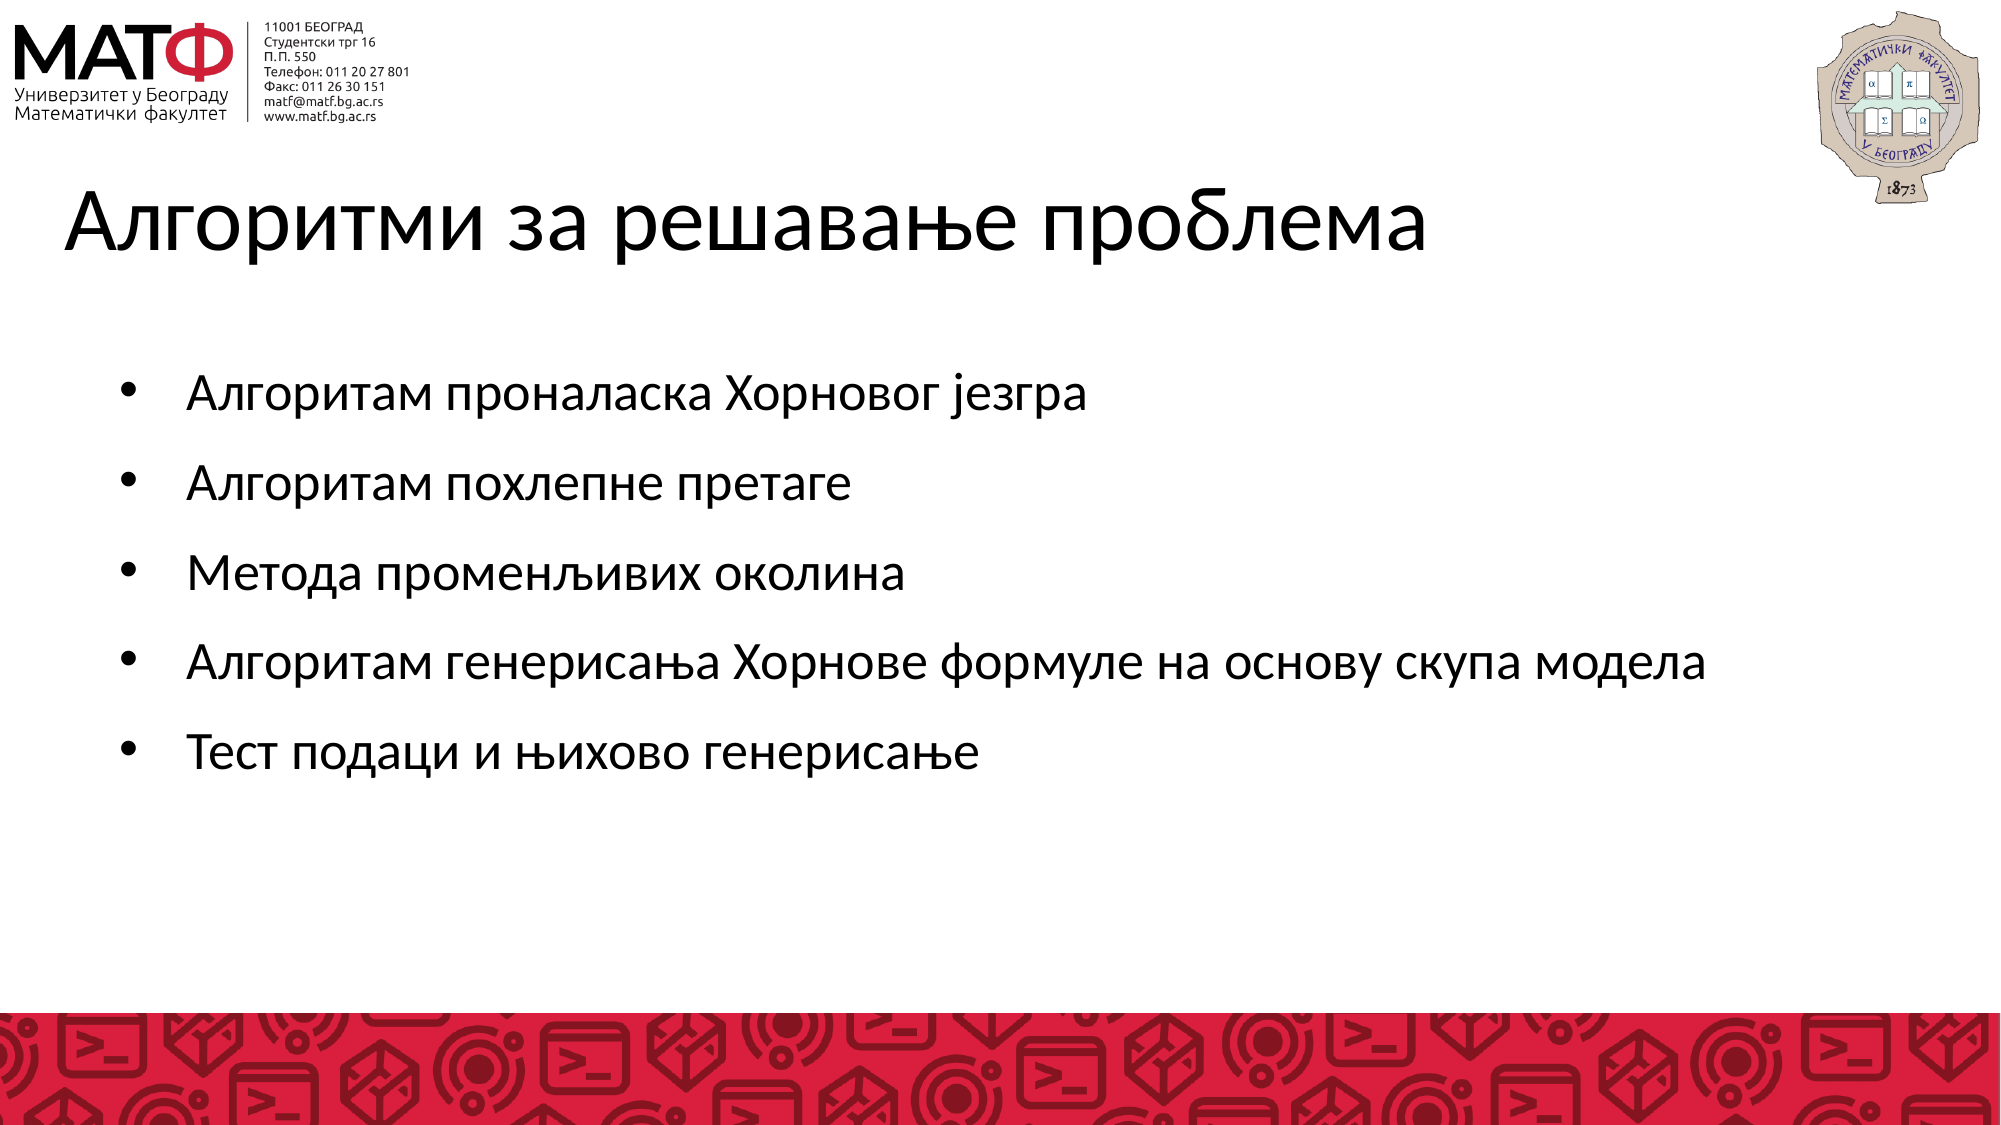

# Алгоритми за решавање проблема
Алгоритам проналаска Хорновог језгра
Алгоритам похлепне претаге
Метода променљивих околина
Алгоритам генерисања Хорнове формуле на основу скупа модела
Тест подаци и њихово генерисање